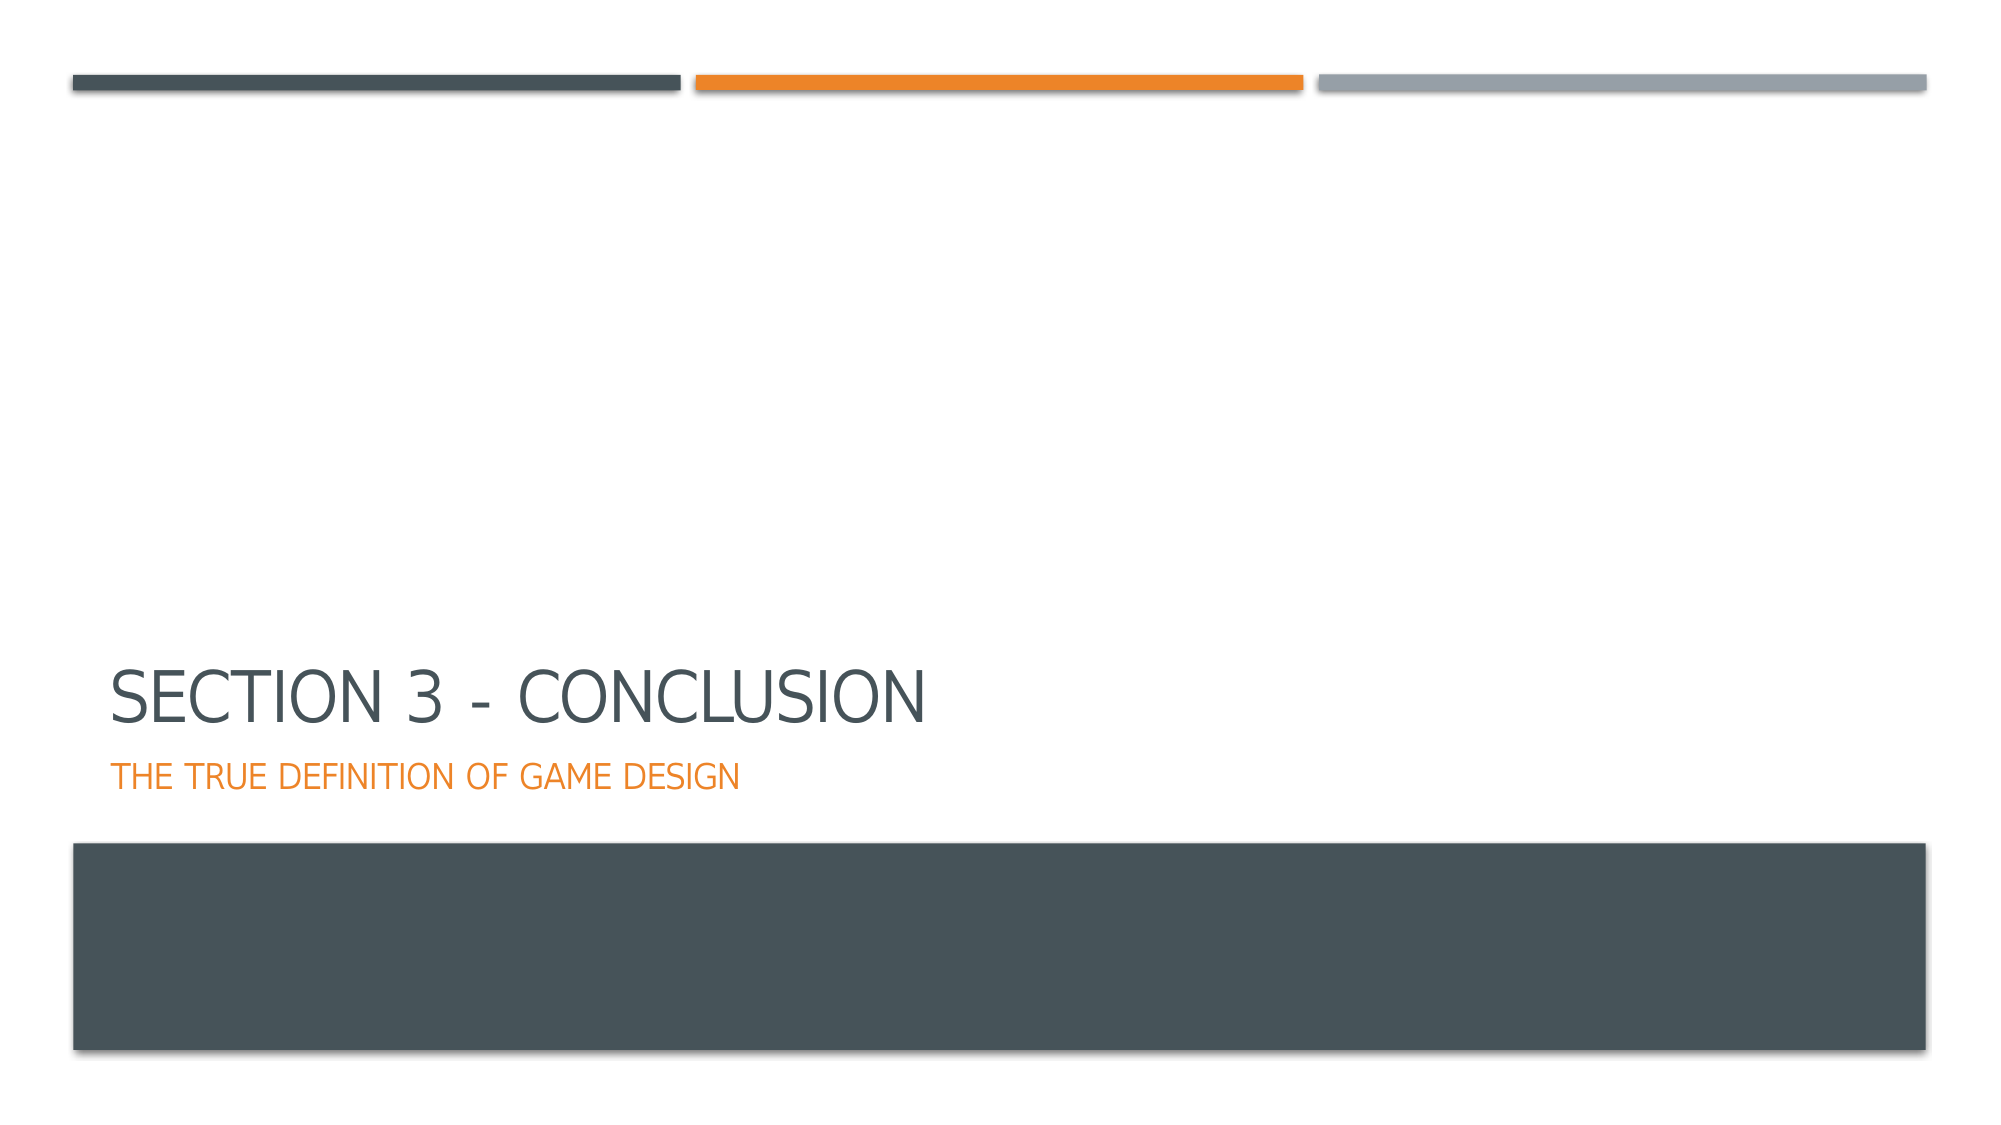

# Section 3 - Conclusion
The True definition of game design